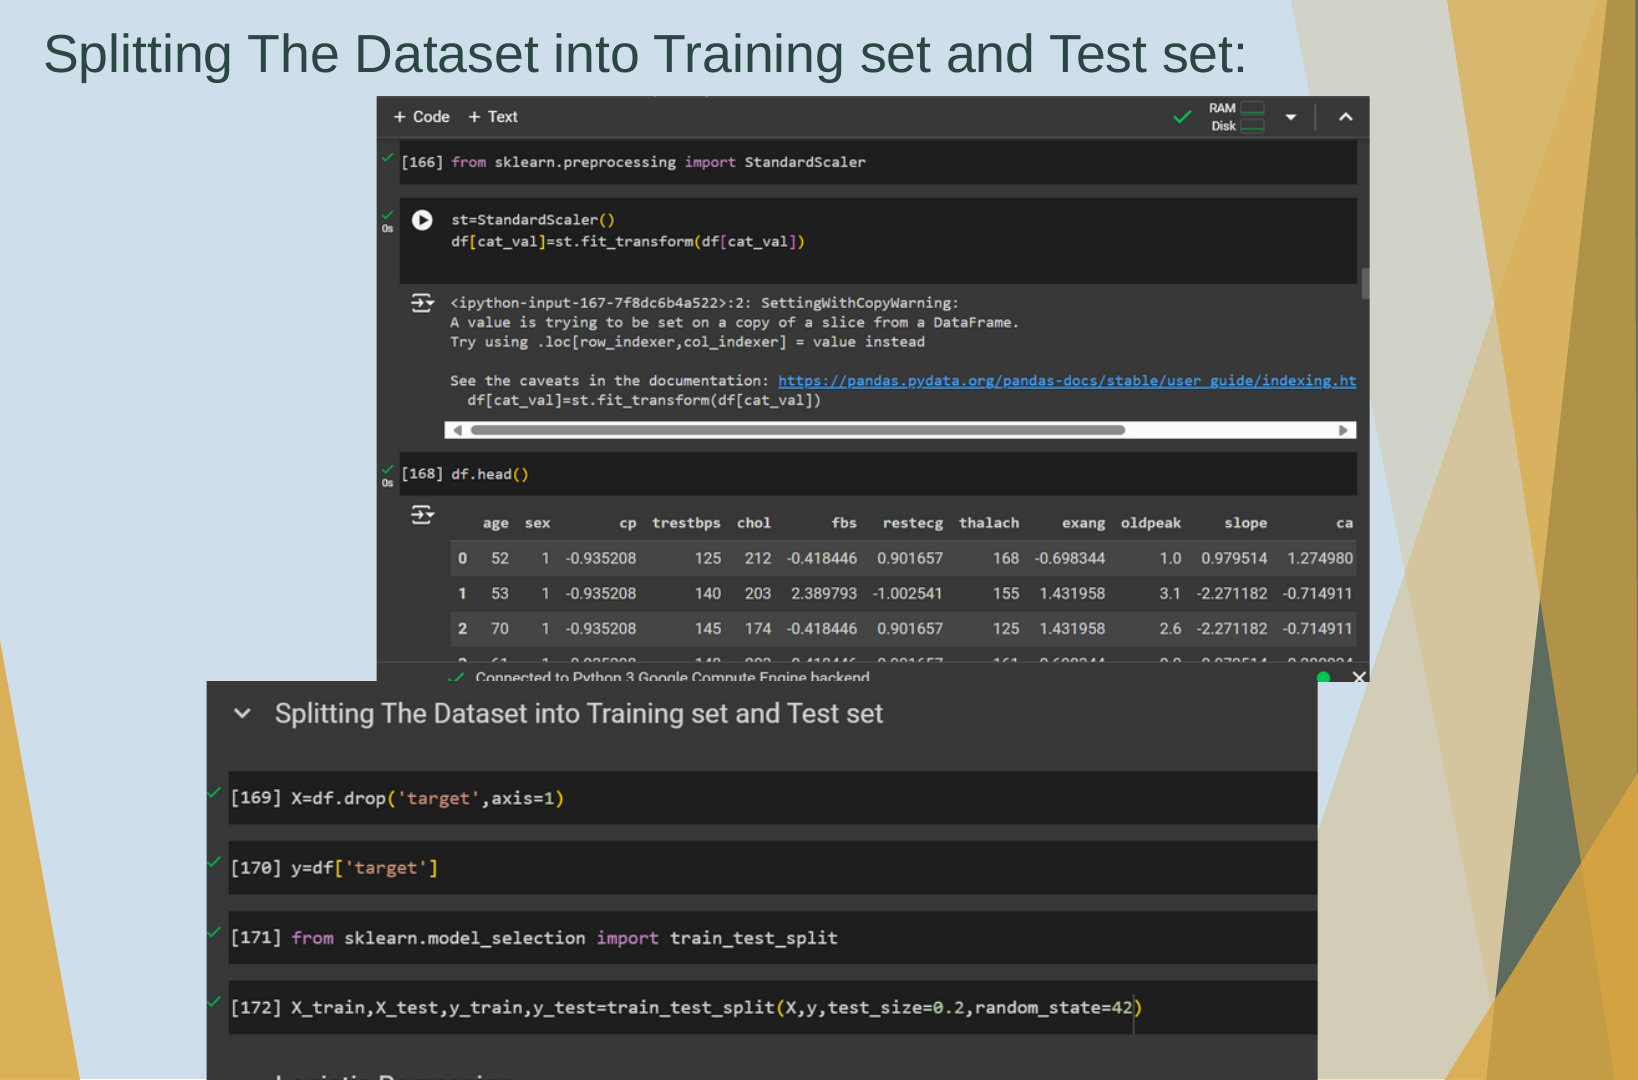

Splitting The Dataset into Training set and Test set: